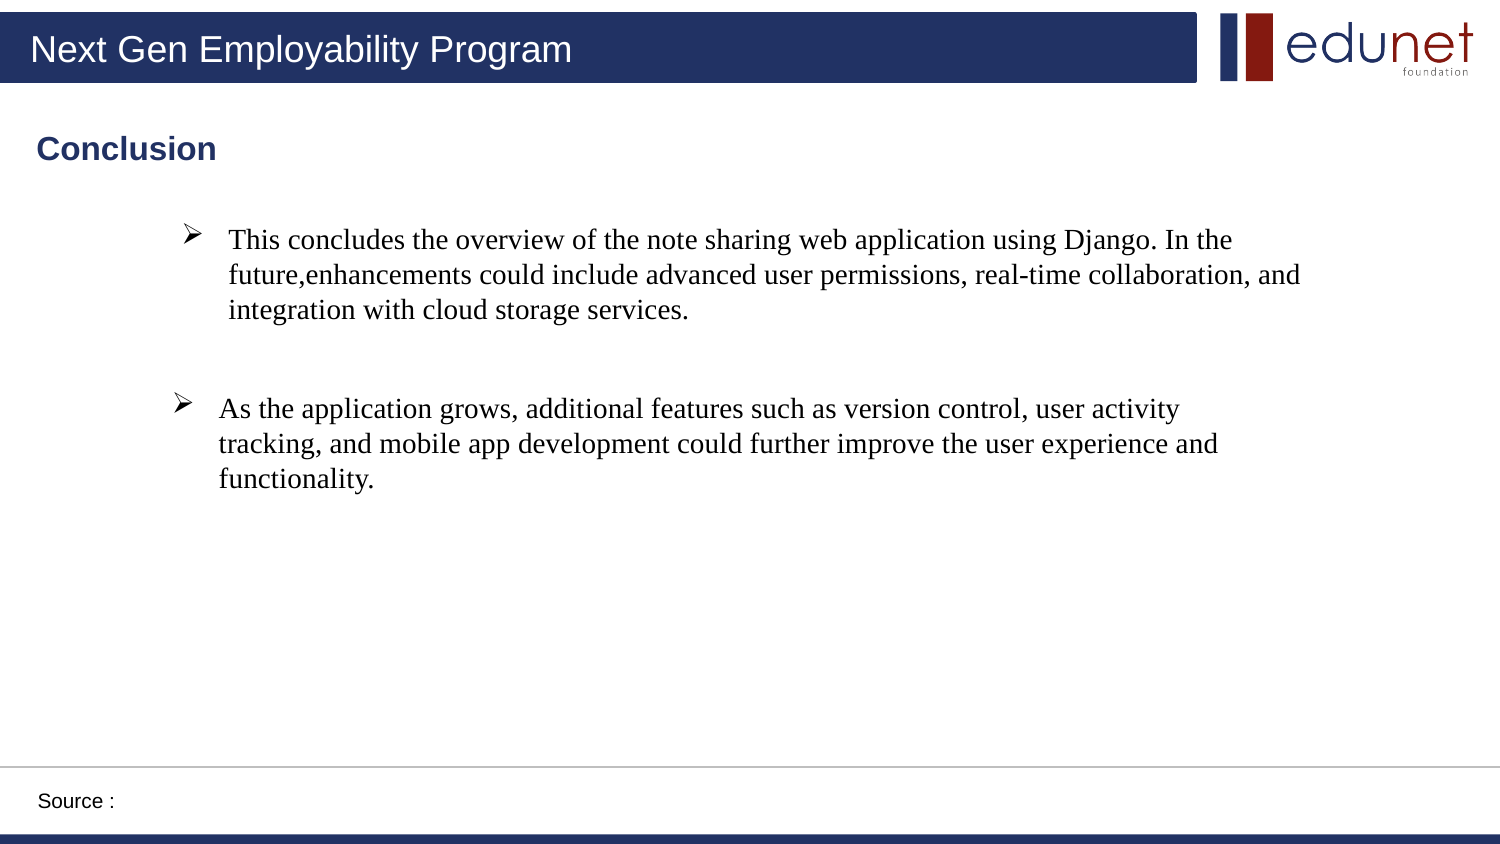

Conclusion
This concludes the overview of the note sharing web application using Django. In the future,enhancements could include advanced user permissions, real-time collaboration, and integration with cloud storage services.
As the application grows, additional features such as version control, user activity tracking, and mobile app development could further improve the user experience and functionality.
Source :